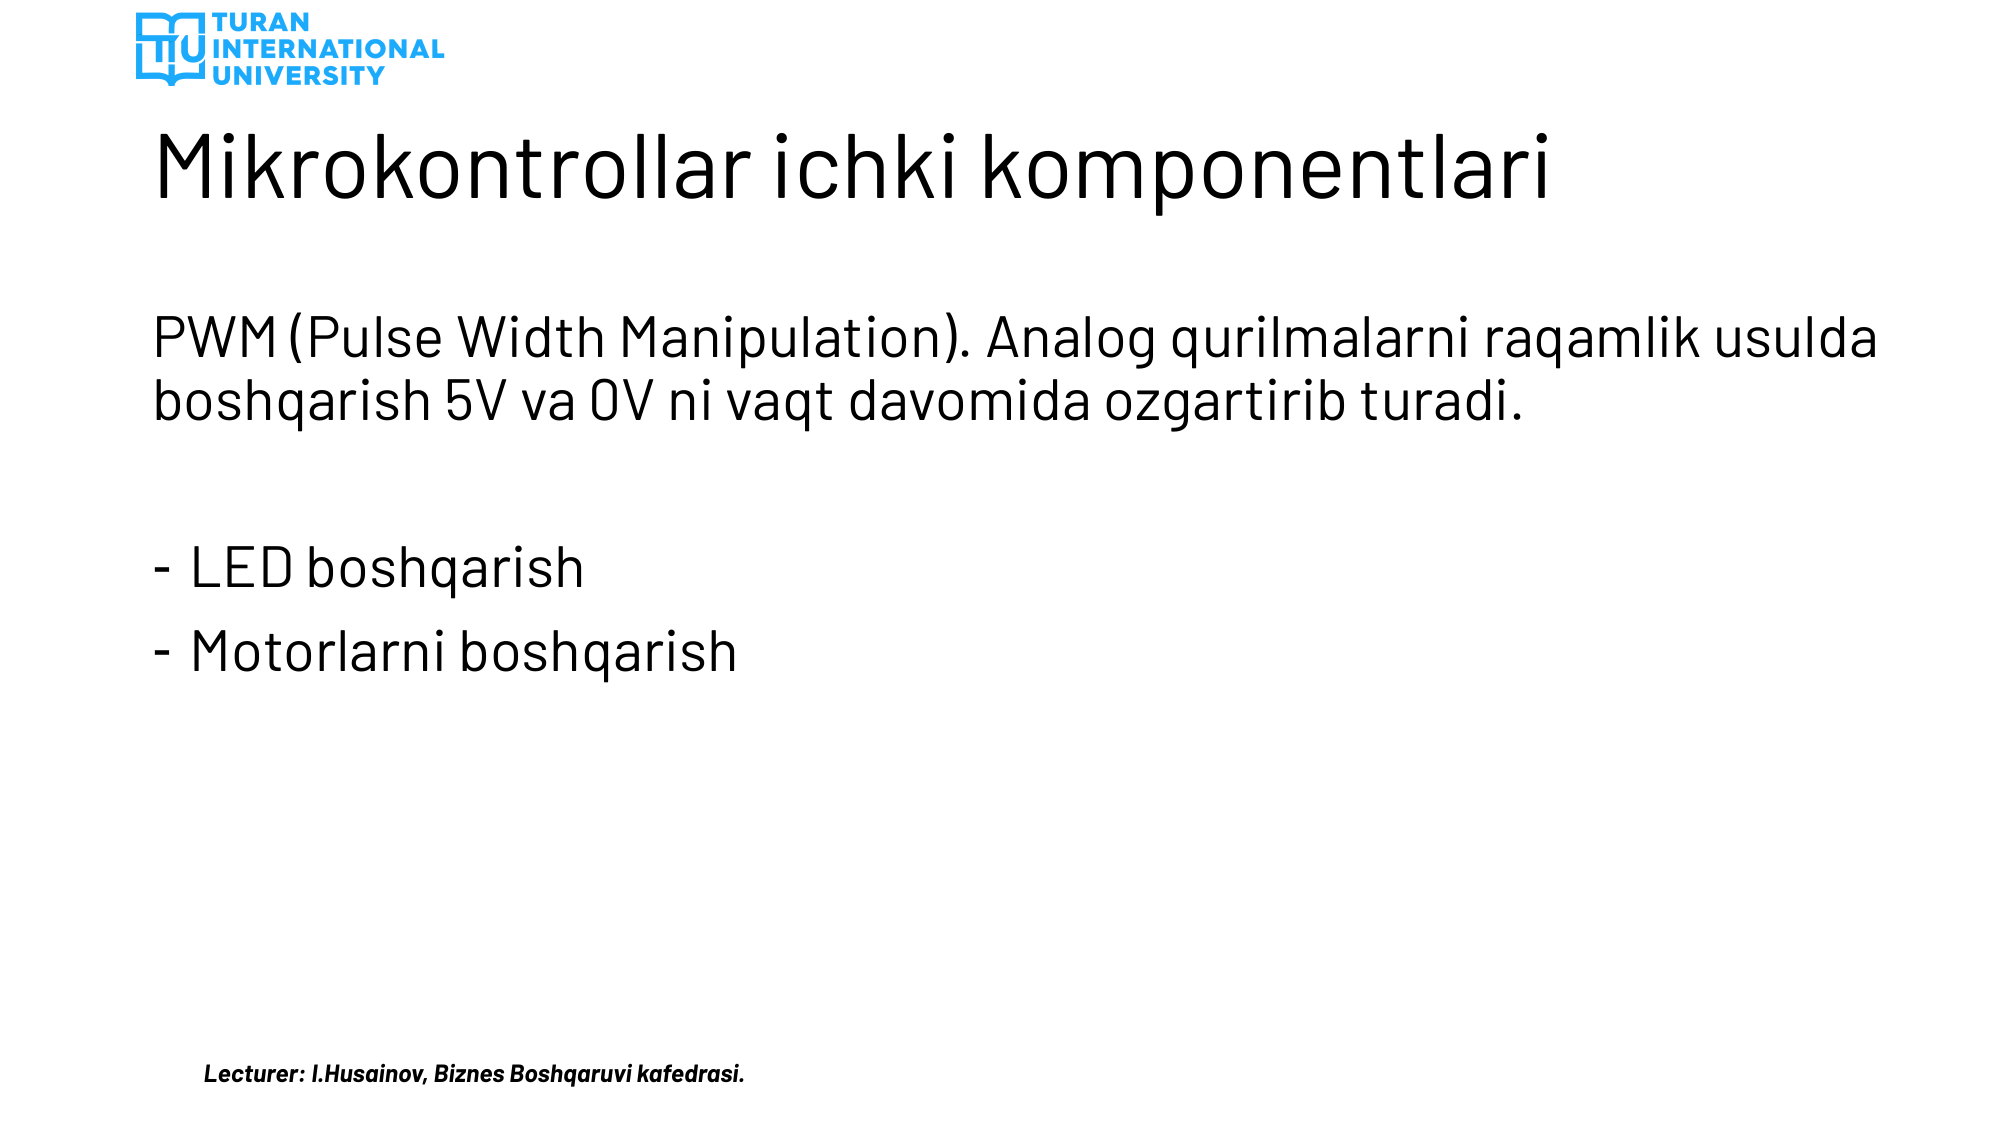

# Mikrokontrollar ichki komponentlari
PWM (Pulse Width Manipulation). Analog qurilmalarni raqamlik usulda boshqarish 5V va 0V ni vaqt davomida ozgartirib turadi.

LED boshqarish
Motorlarni boshqarish

Lecturer: I.Husainov, Biznes Boshqaruvi kafedrasi.